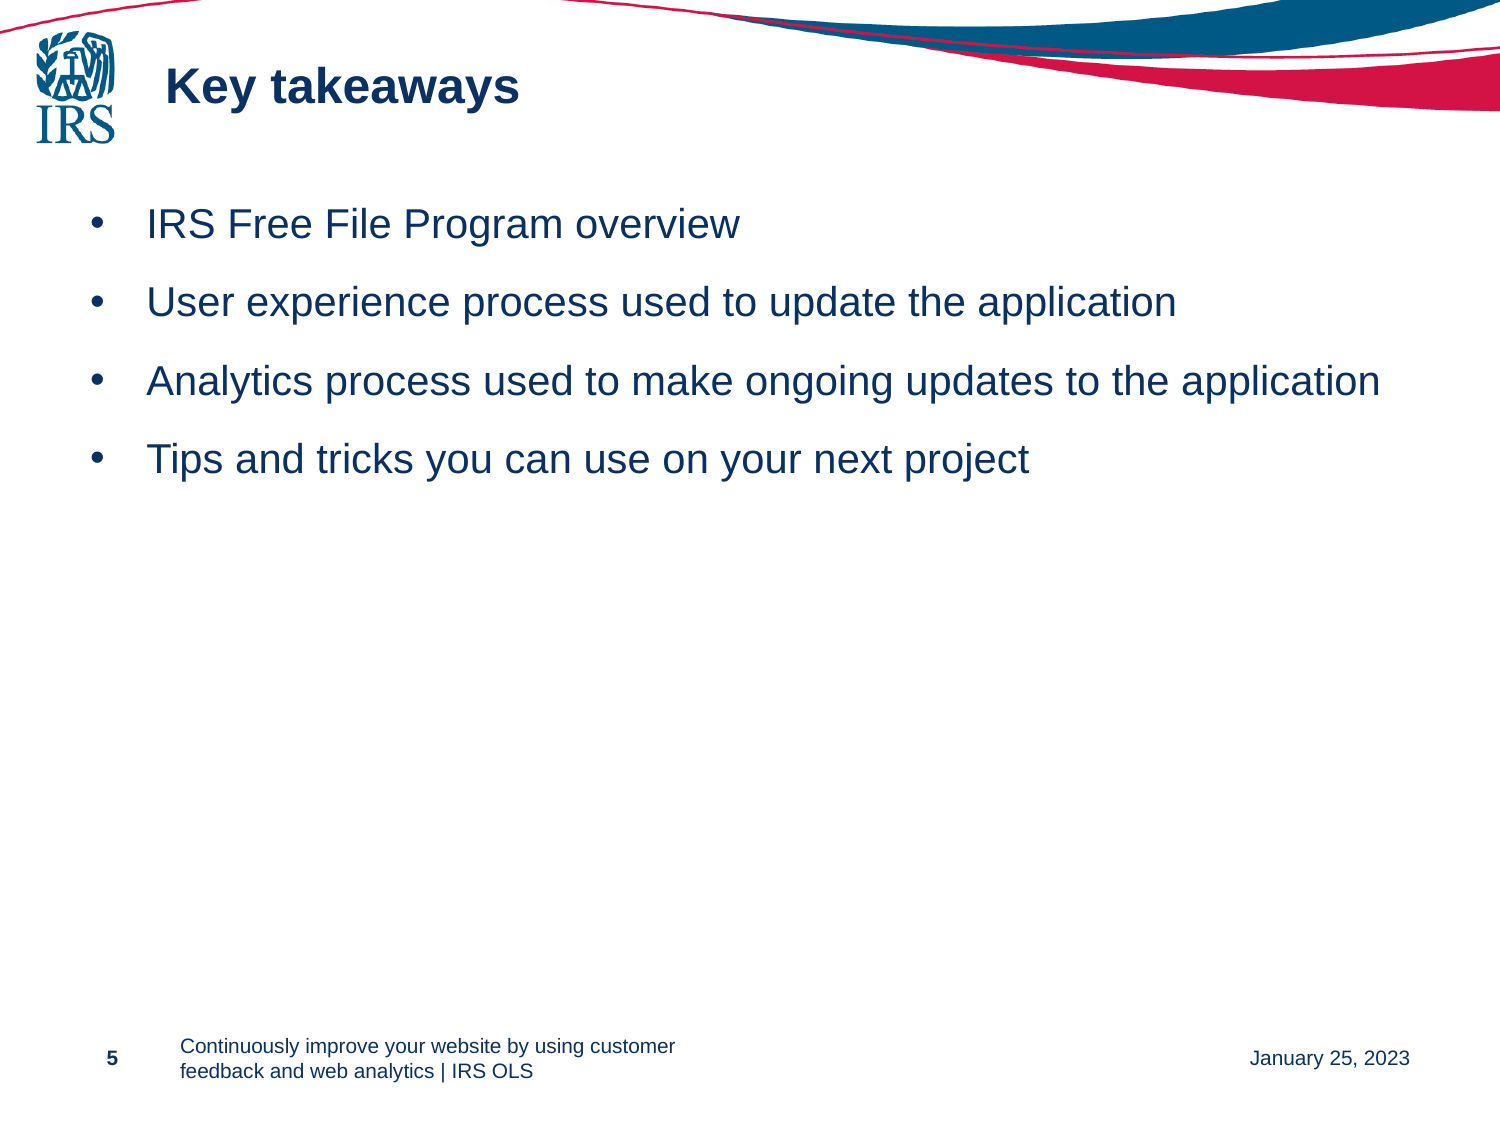

# Key takeaways
IRS Free File Program overview
User experience process used to update the application
Analytics process used to make ongoing updates to the application
Tips and tricks you can use on your next project
5
Continuously improve your website by using customer feedback and web analytics | IRS OLS
January 25, 2023